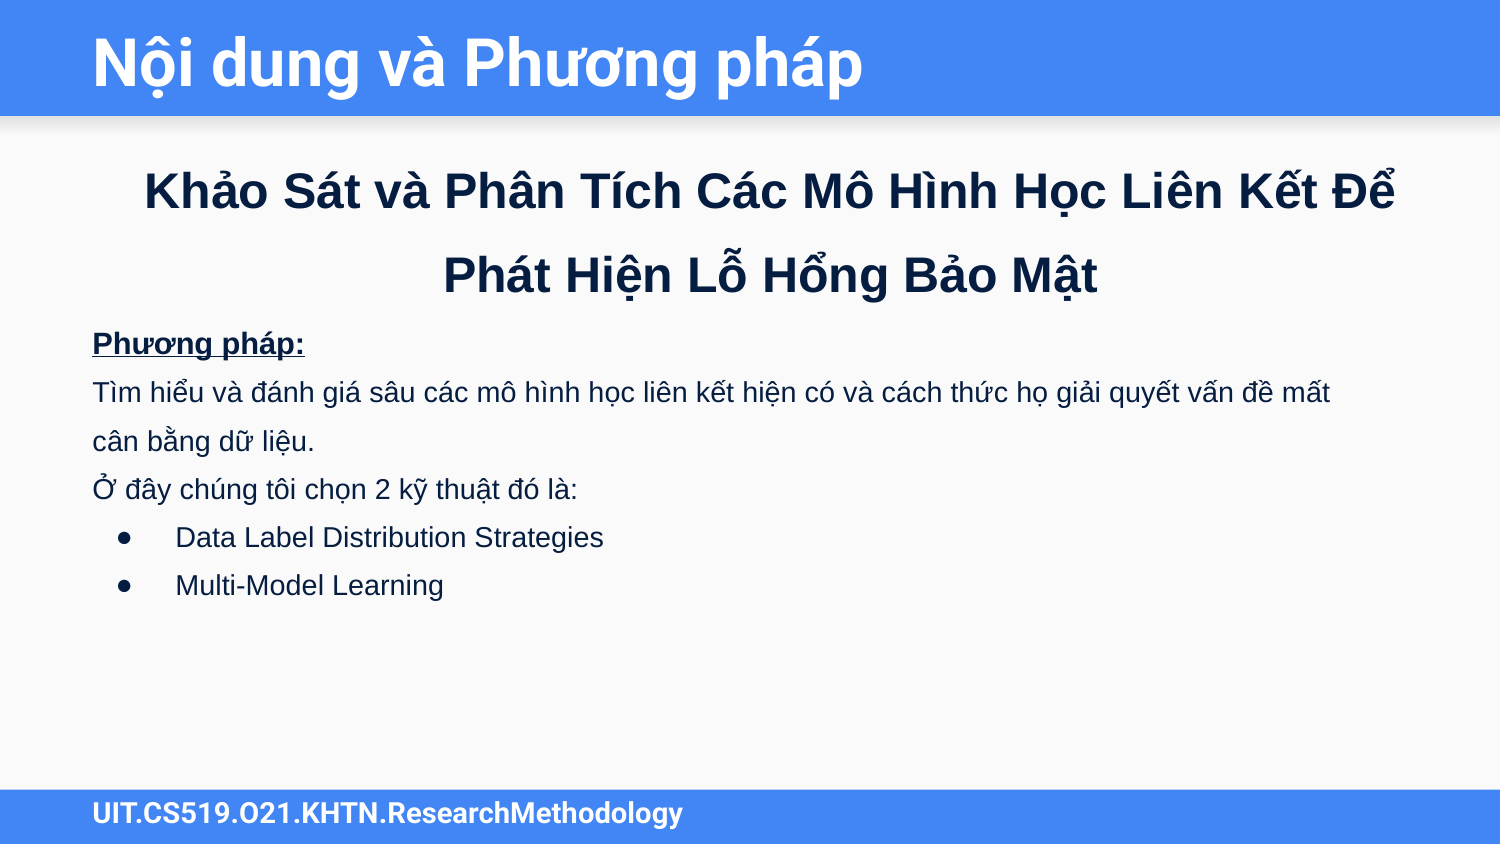

# Nội dung và Phương pháp
Khảo Sát và Phân Tích Các Mô Hình Học Liên Kết Để Phát Hiện Lỗ Hổng Bảo Mật
Phương pháp:
Tìm hiểu và đánh giá sâu các mô hình học liên kết hiện có và cách thức họ giải quyết vấn đề mất
cân bằng dữ liệu.
Ở đây chúng tôi chọn 2 kỹ thuật đó là:
 Data Label Distribution Strategies
 Multi-Model Learning